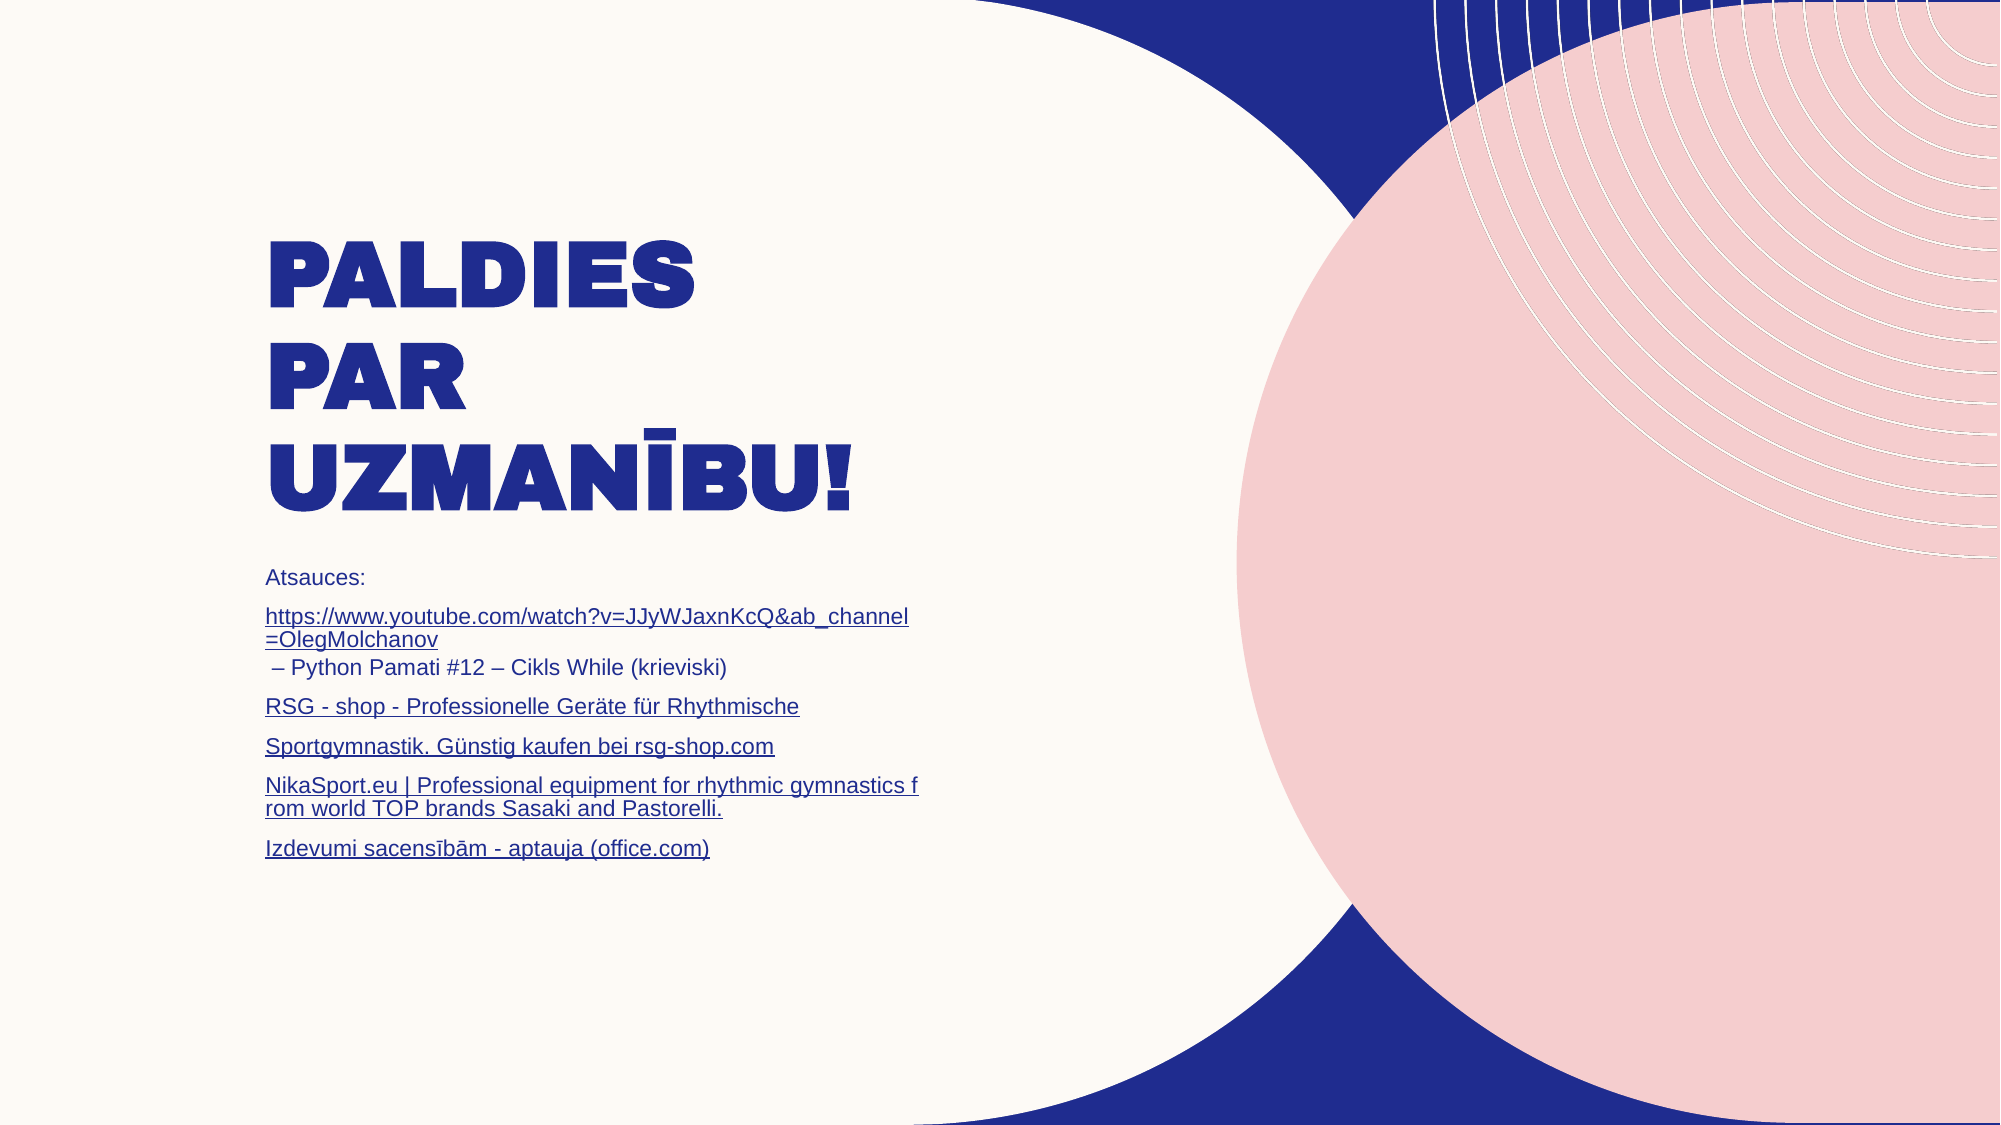

# Paldies par uzmanību!
Atsauces:
https://www.youtube.com/watch?v=JJyWJaxnKcQ&ab_channel=OlegMolchanov – Python Pamati #12 – Cikls While (krieviski)
RSG - shop - Professionelle Geräte für Rhythmische
Sportgymnastik. Günstig kaufen bei rsg-shop.com
NikaSport.eu | Professional equipment for rhythmic gymnastics from world TOP brands Sasaki and Pastorelli.
Izdevumi sacensībām - aptauja (office.com)